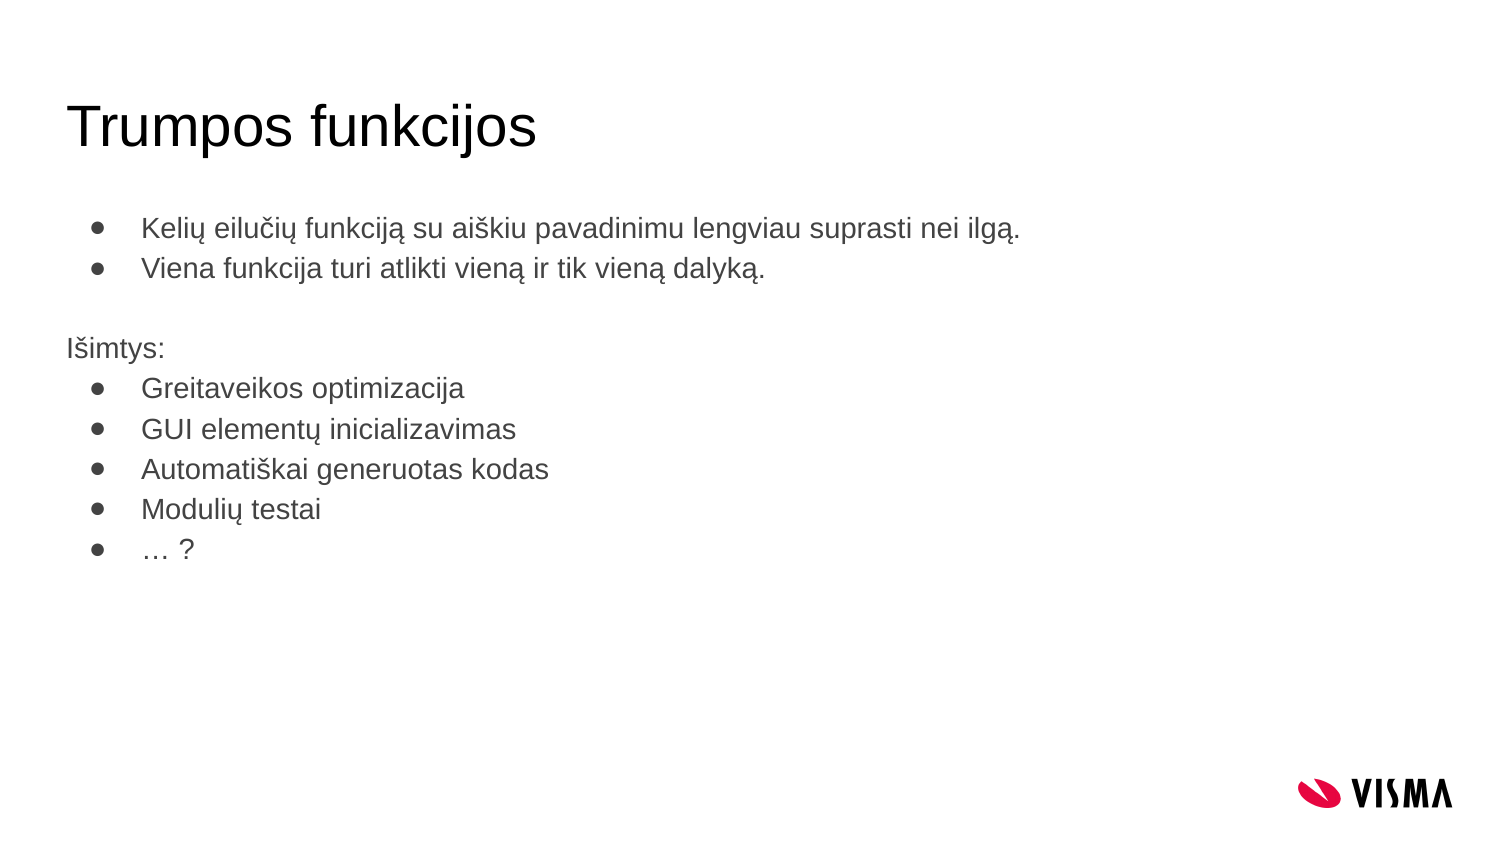

# Trumpos funkcijos
Kelių eilučių funkciją su aiškiu pavadinimu lengviau suprasti nei ilgą.
Viena funkcija turi atlikti vieną ir tik vieną dalyką.

Išimtys:
Greitaveikos optimizacija
GUI elementų inicializavimas
Automatiškai generuotas kodas
Modulių testai
… ?